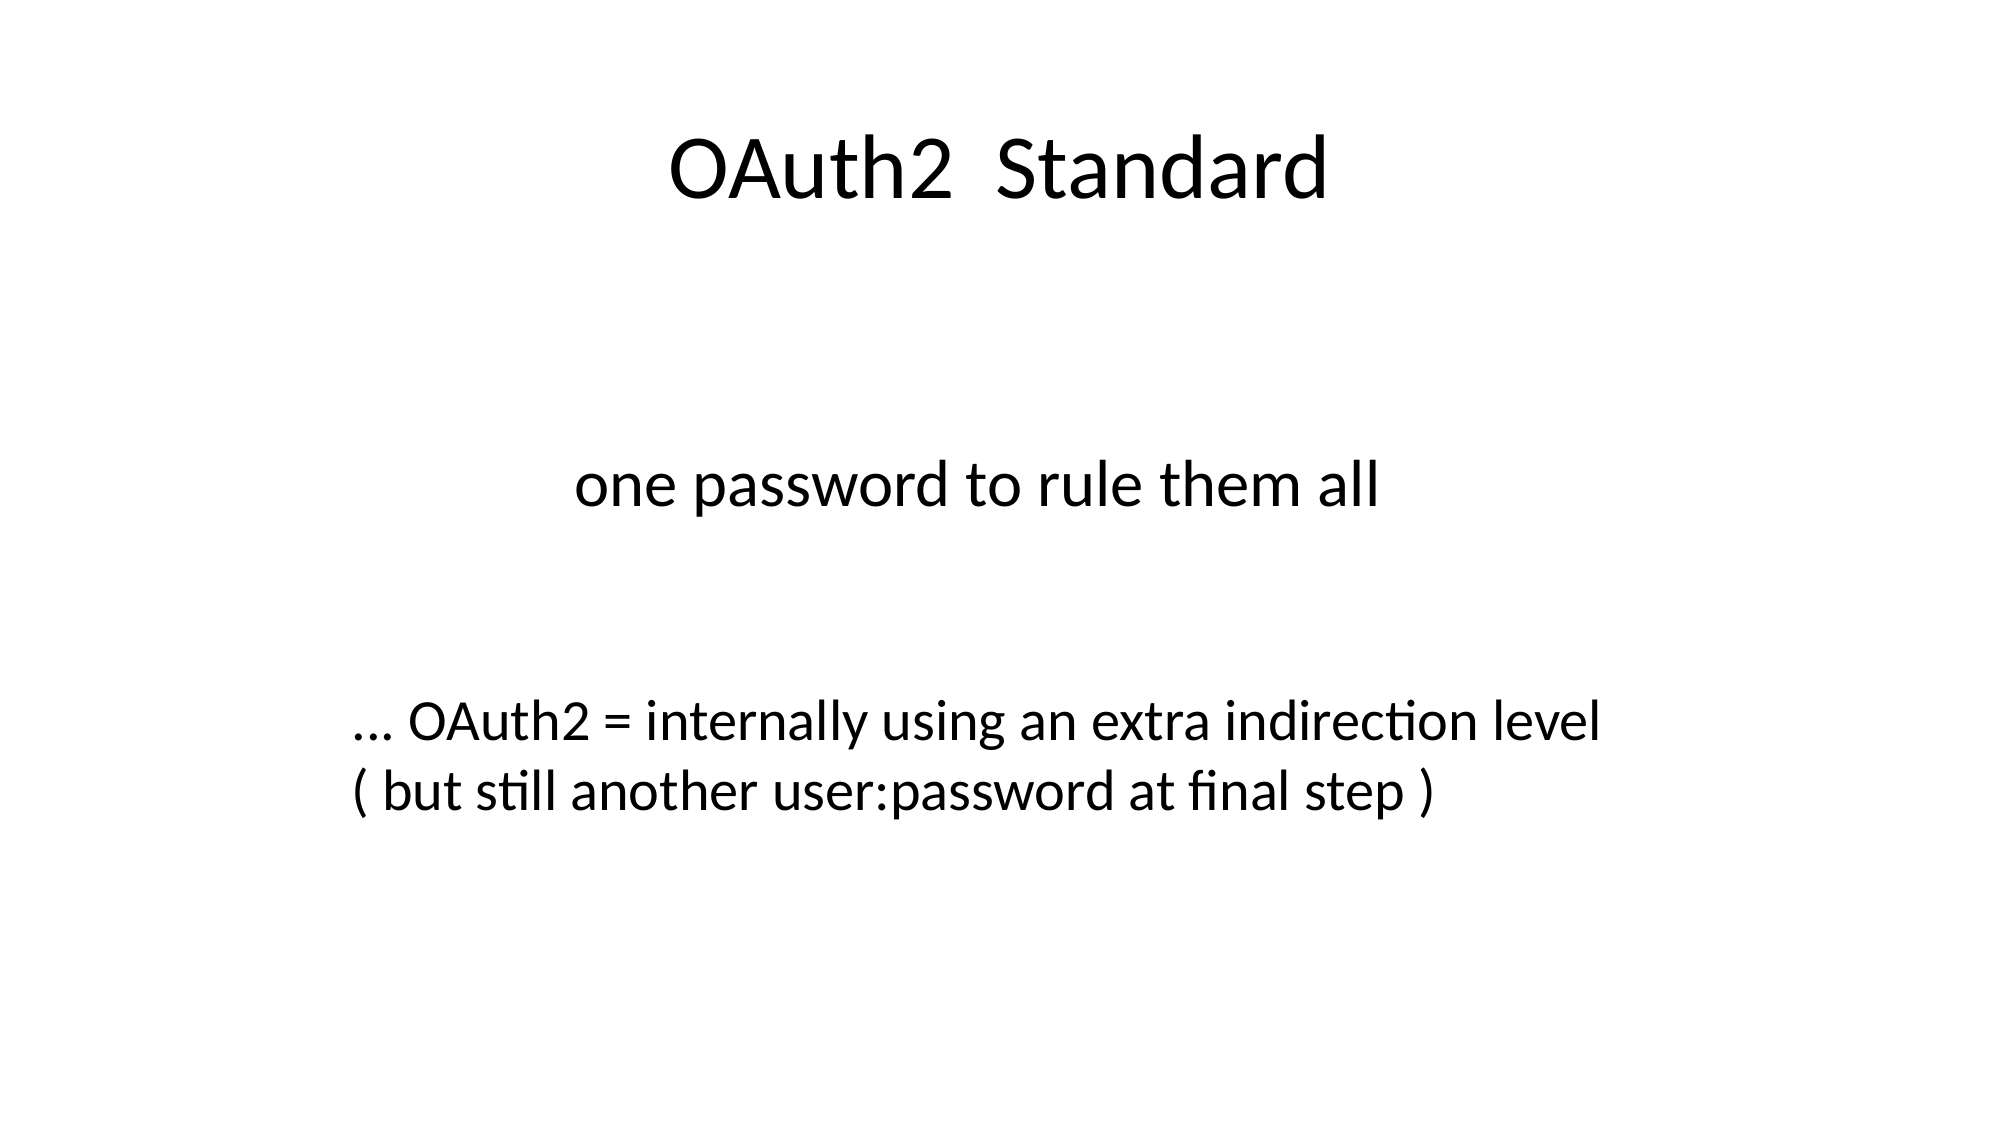

# OAuth2  Standard
one password to rule them all
... OAuth2 = internally using an extra indirection level
( but still another user:password at final step )